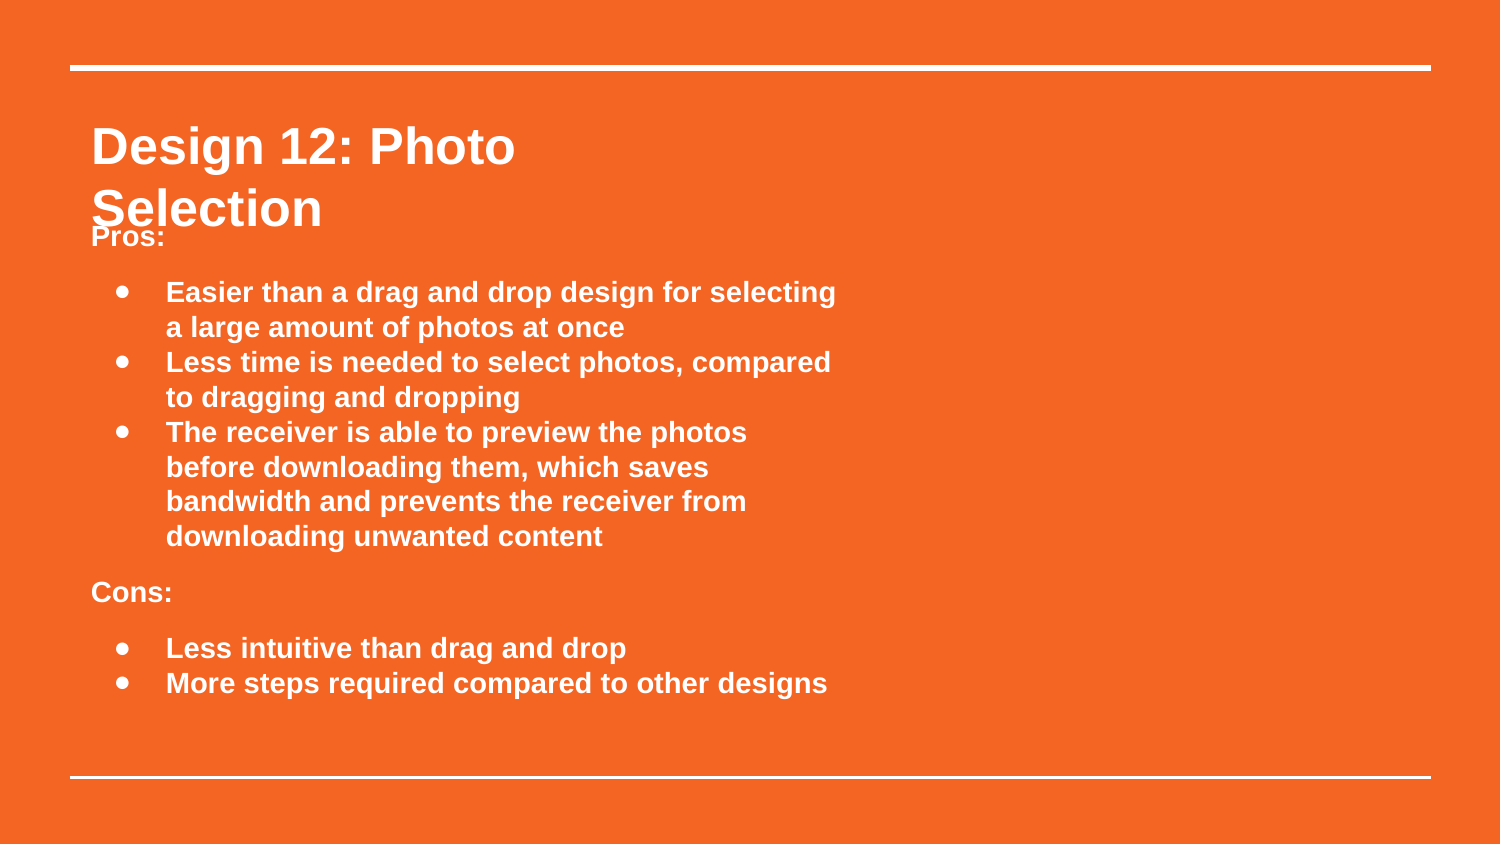

Design 12: Photo Selection
Pros:
Easier than a drag and drop design for selecting a large amount of photos at once
Less time is needed to select photos, compared to dragging and dropping
The receiver is able to preview the photos before downloading them, which saves bandwidth and prevents the receiver from downloading unwanted content
Cons:
Less intuitive than drag and drop
More steps required compared to other designs